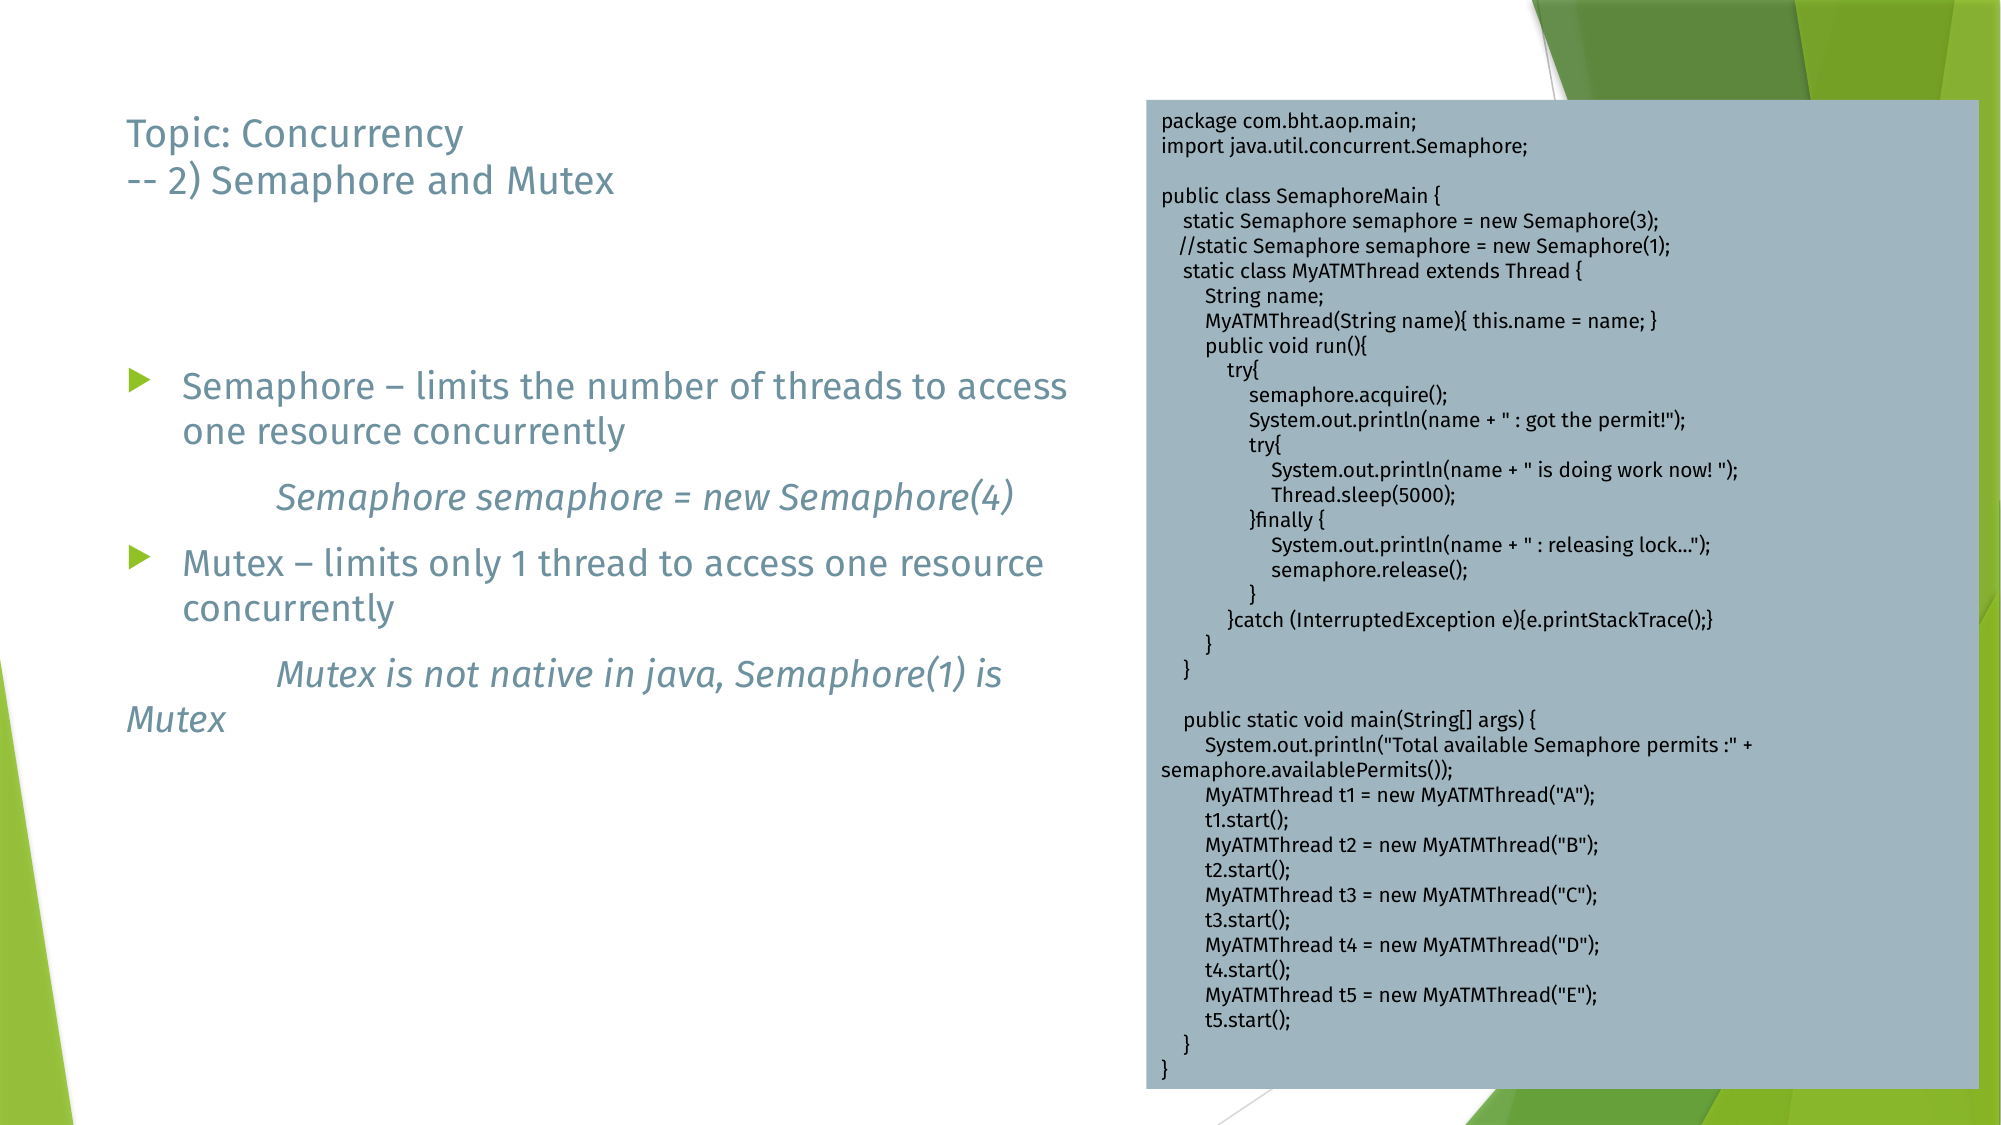

package com.bht.aop.main;
import java.util.concurrent.Semaphore;

public class SemaphoreMain {
    static Semaphore semaphore = new Semaphore(3);
   //static Semaphore semaphore = new Semaphore(1);
    static class MyATMThread extends Thread {
        String name;
        MyATMThread(String name){ this.name = name; }
        public void run(){
            try{
                semaphore.acquire();
                System.out.println(name + " : got the permit!");
                try{
                    System.out.println(name + " is doing work now! ");
                    Thread.sleep(5000);
                }finally {
                    System.out.println(name + " : releasing lock...");
                    semaphore.release();
                }
            }catch (InterruptedException e){e.printStackTrace();}
        }
    }

    public static void main(String[] args) {
        System.out.println("Total available Semaphore permits :" + semaphore.availablePermits());
        MyATMThread t1 = new MyATMThread("A");
        t1.start();
        MyATMThread t2 = new MyATMThread("B");
        t2.start();
        MyATMThread t3 = new MyATMThread("C");
        t3.start();
        MyATMThread t4 = new MyATMThread("D");
        t4.start();
        MyATMThread t5 = new MyATMThread("E");
        t5.start();
    }
}
# Topic: Concurrency -- 2) Semaphore and Mutex
Semaphore – limits the number of threads to access one resource concurrently
	Semaphore semaphore = new Semaphore(4)
Mutex – limits only 1 thread to access one resource concurrently
	Mutex is not native in java, Semaphore(1) is Mutex